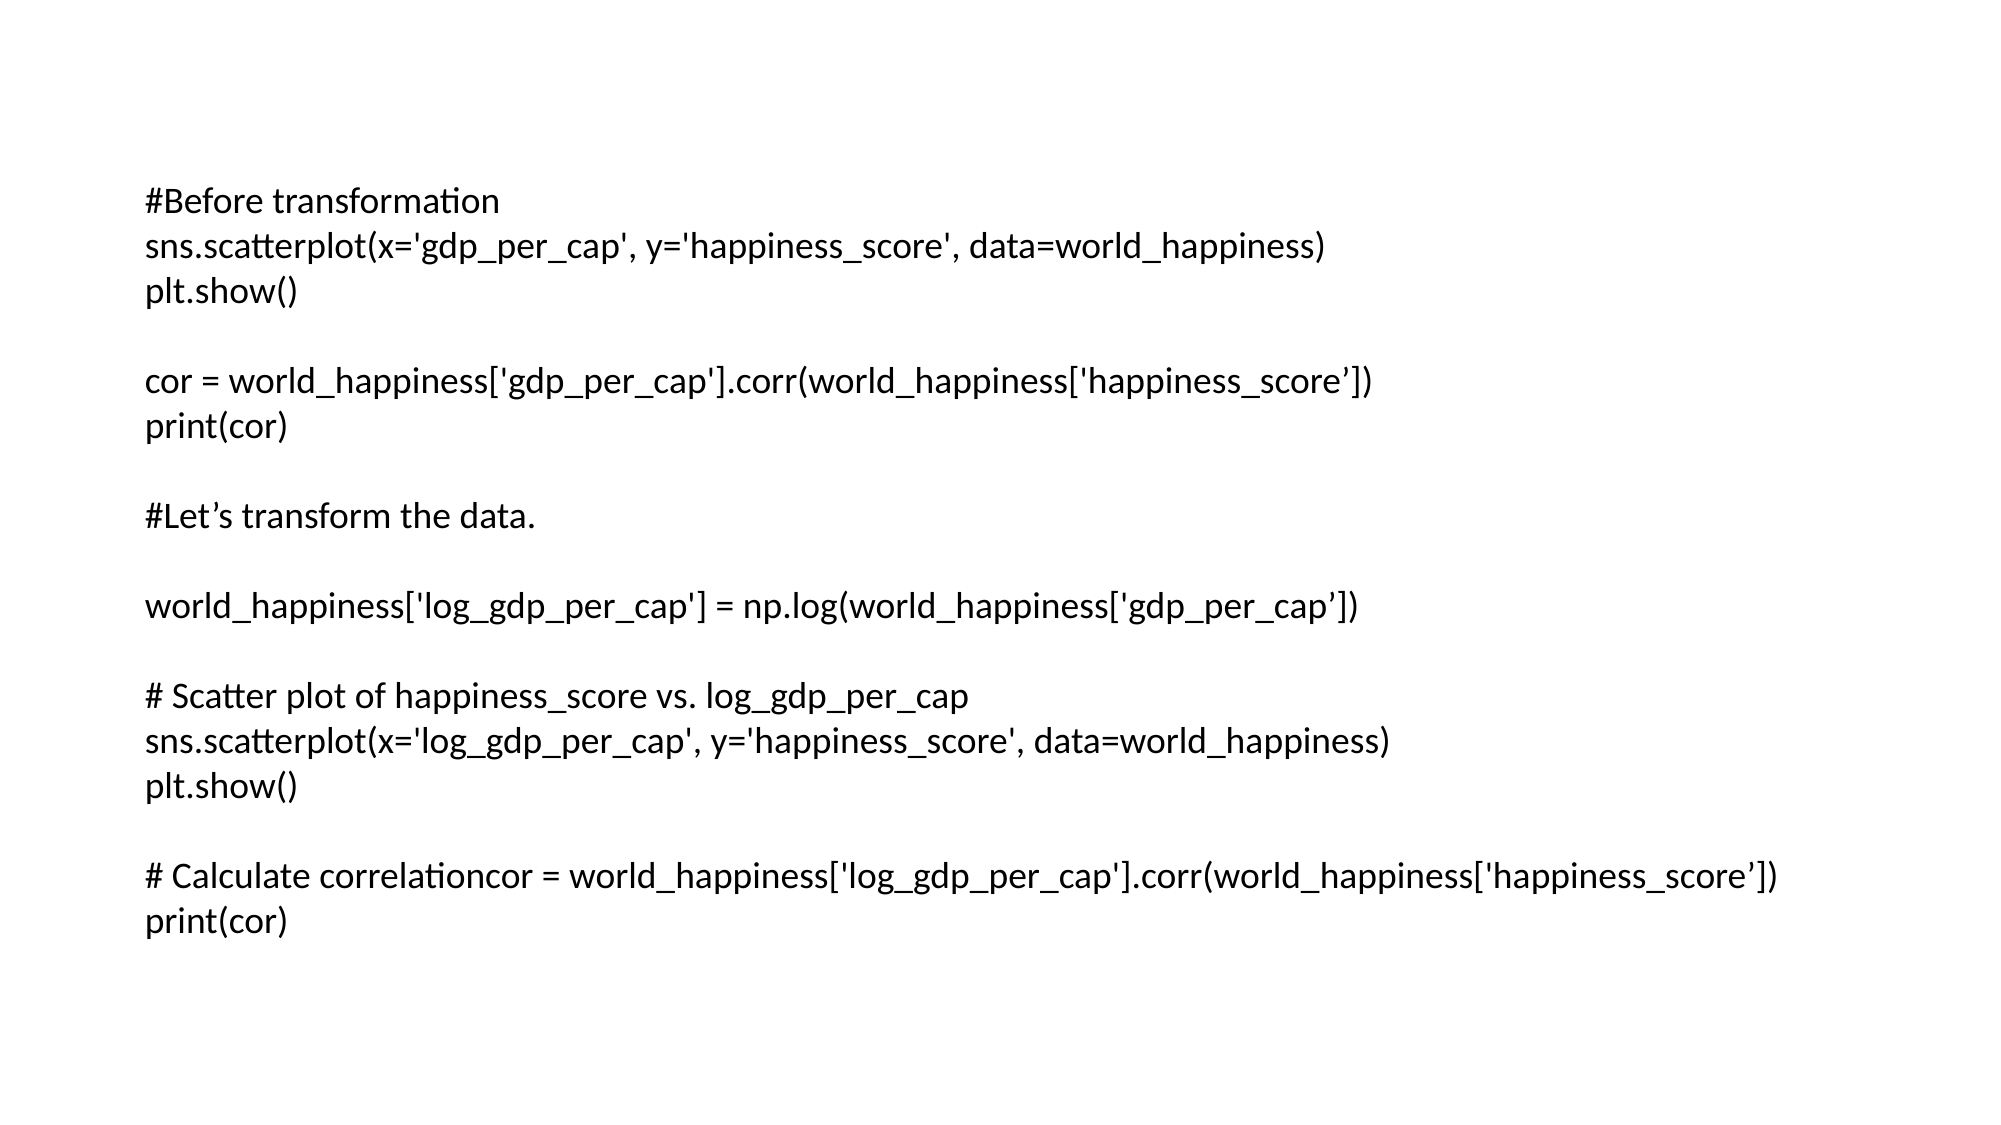

#Before transformation
sns.scatterplot(x='gdp_per_cap', y='happiness_score', data=world_happiness)
plt.show()

cor = world_happiness['gdp_per_cap'].corr(world_happiness['happiness_score’])
print(cor)

#Let’s transform the data.

world_happiness['log_gdp_per_cap'] = np.log(world_happiness['gdp_per_cap’])

# Scatter plot of happiness_score vs. log_gdp_per_cap
sns.scatterplot(x='log_gdp_per_cap', y='happiness_score', data=world_happiness)
plt.show()

# Calculate correlationcor = world_happiness['log_gdp_per_cap'].corr(world_happiness['happiness_score’])
print(cor)